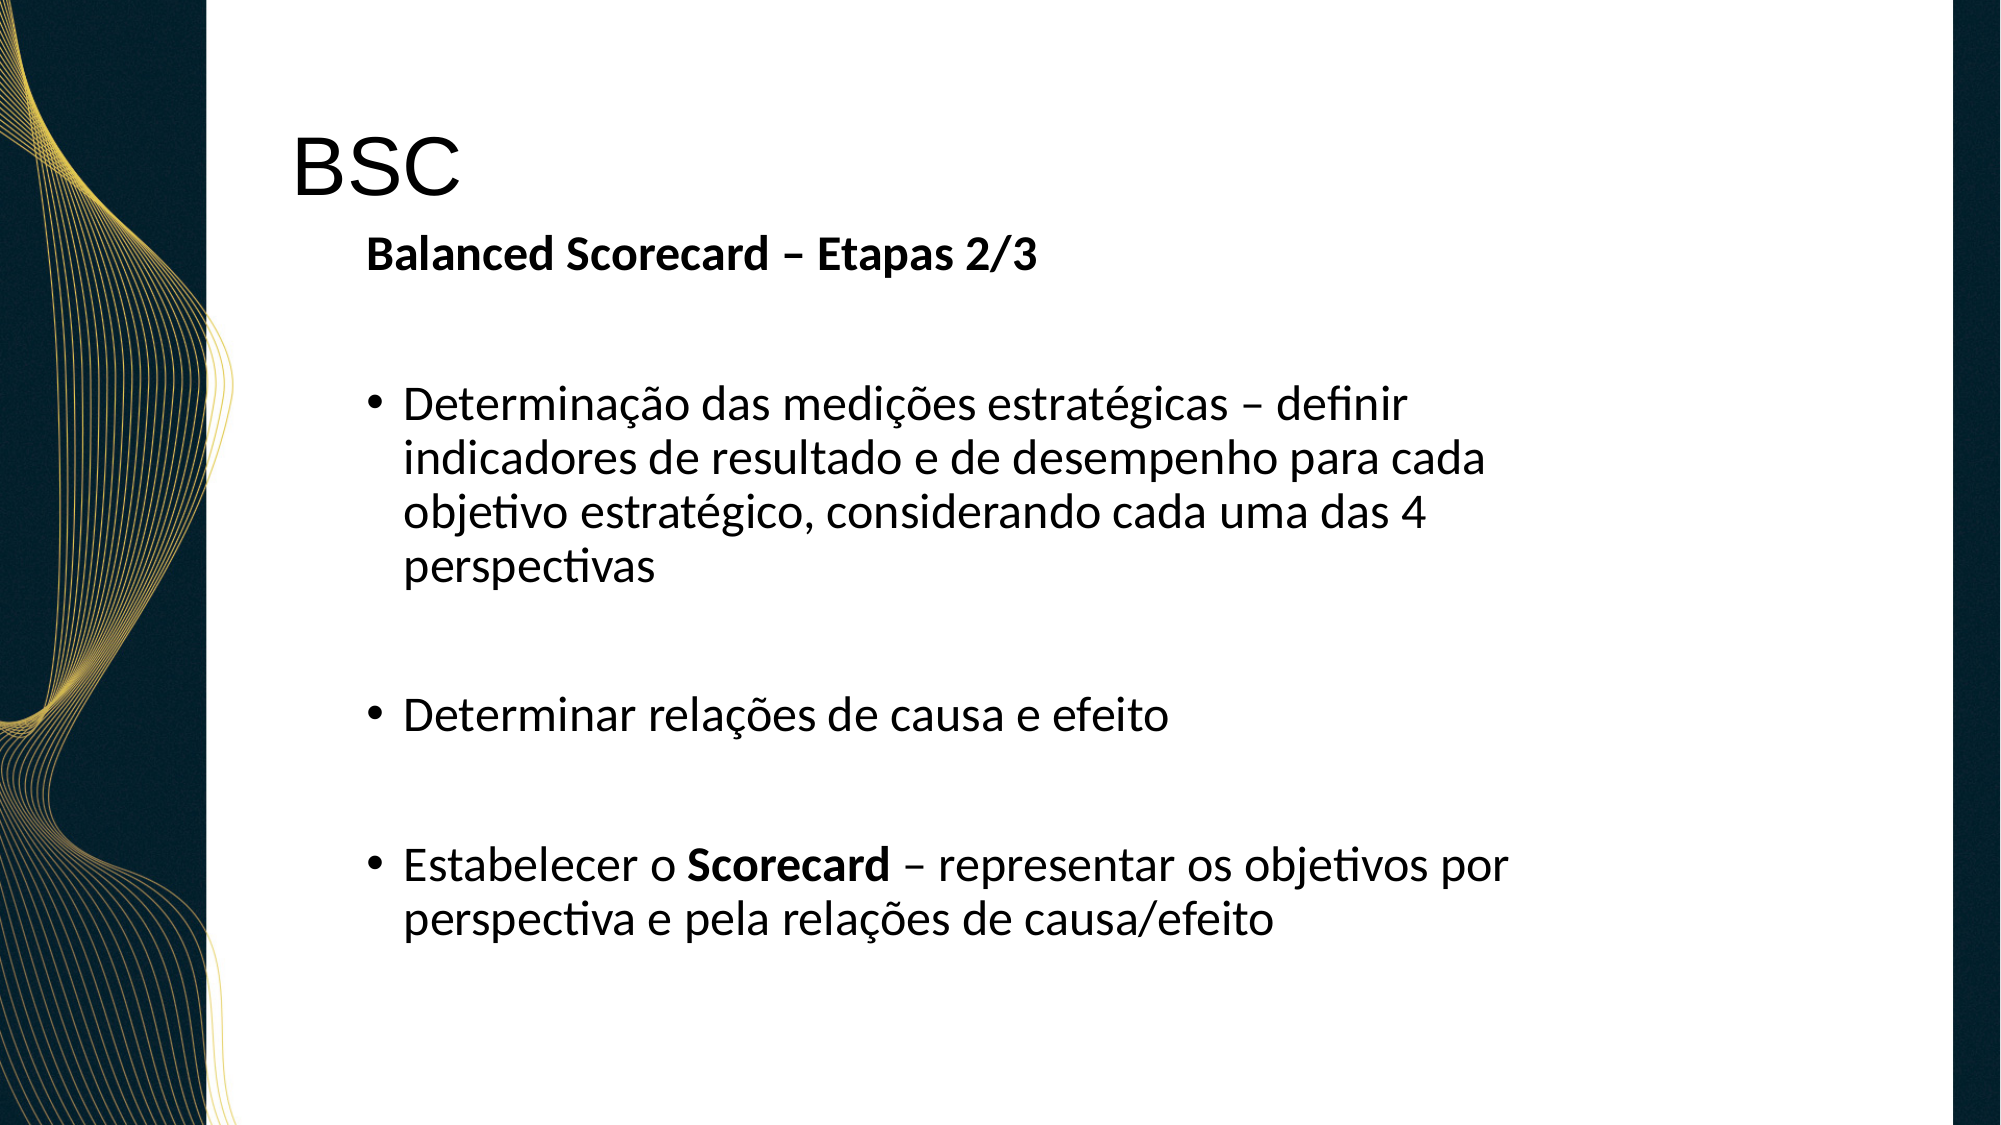

# BSC
Balanced Scorecard – Etapas 2/3

Determinação das medições estratégicas – definir indicadores de resultado e de desempenho para cada objetivo estratégico, considerando cada uma das 4 perspectivas

Determinar relações de causa e efeito

Estabelecer o Scorecard – representar os objetivos por perspectiva e pela relações de causa/efeito